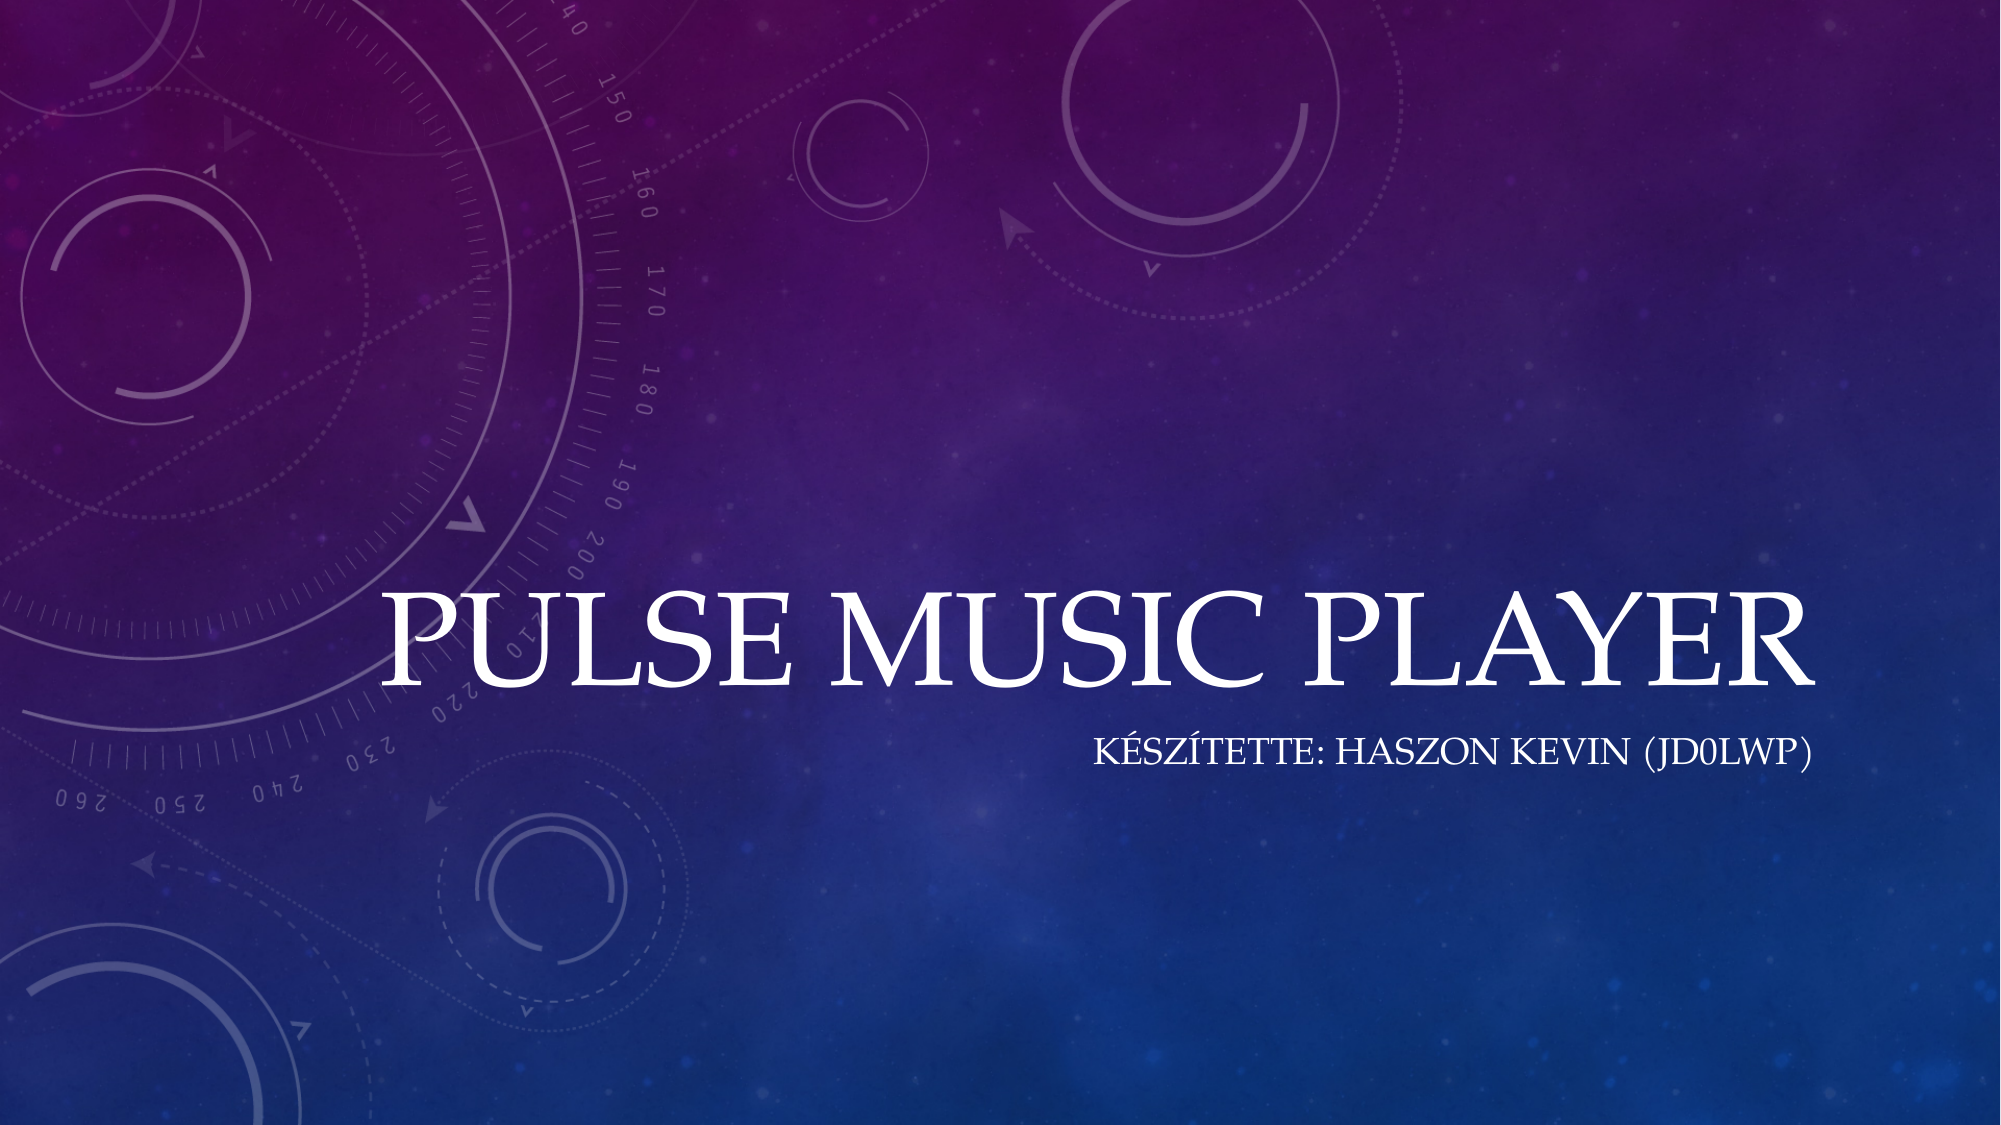

# Pulse Music Player
Készítette: haszon Kevin (Jd0LWP)